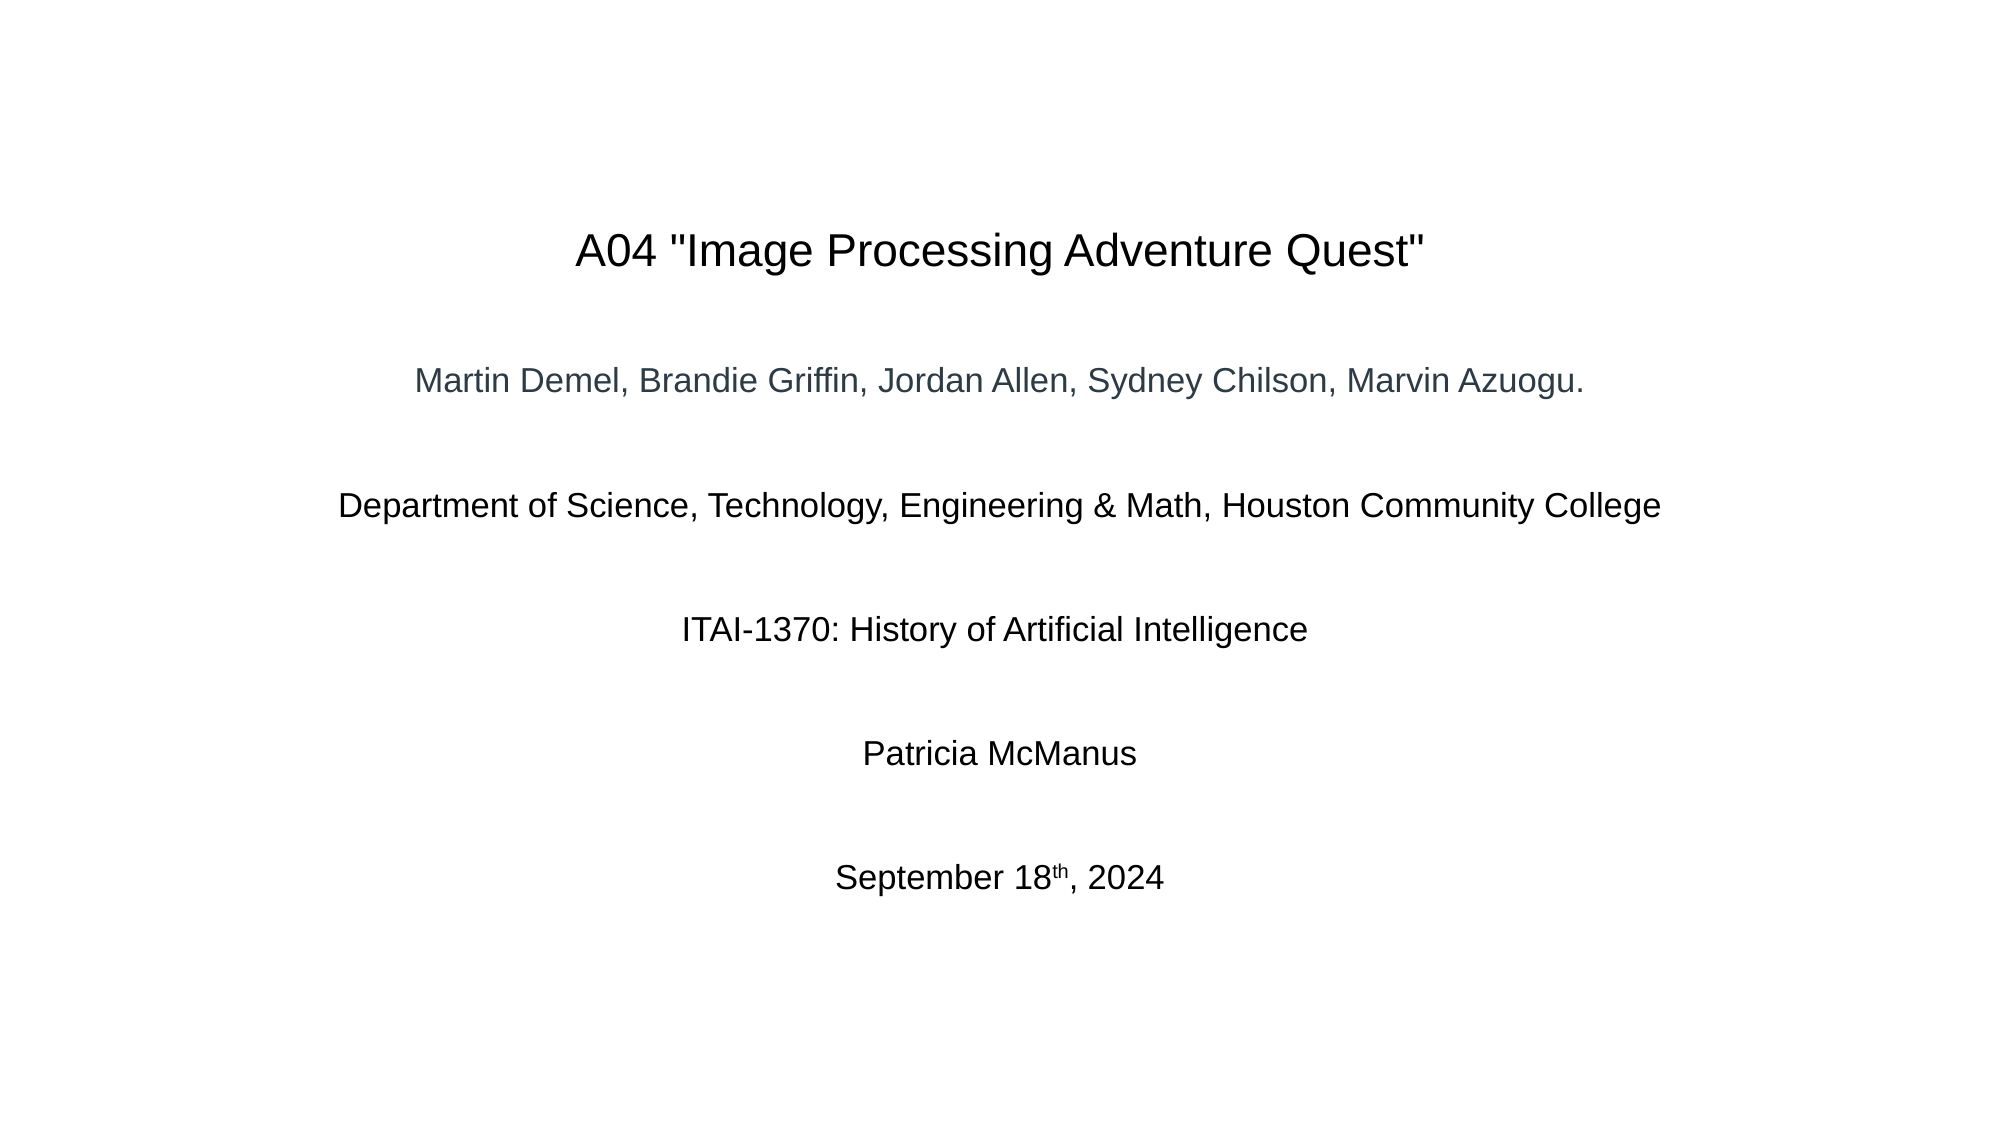

# A04 "Image Processing Adventure Quest" Martin Demel, Brandie Griffin, Jordan Allen, Sydney Chilson, Marvin Azuogu. Department of Science, Technology, Engineering & Math, Houston Community College ITAI-1370: History of Artificial Intelligence Patricia McManus September 18th, 2024